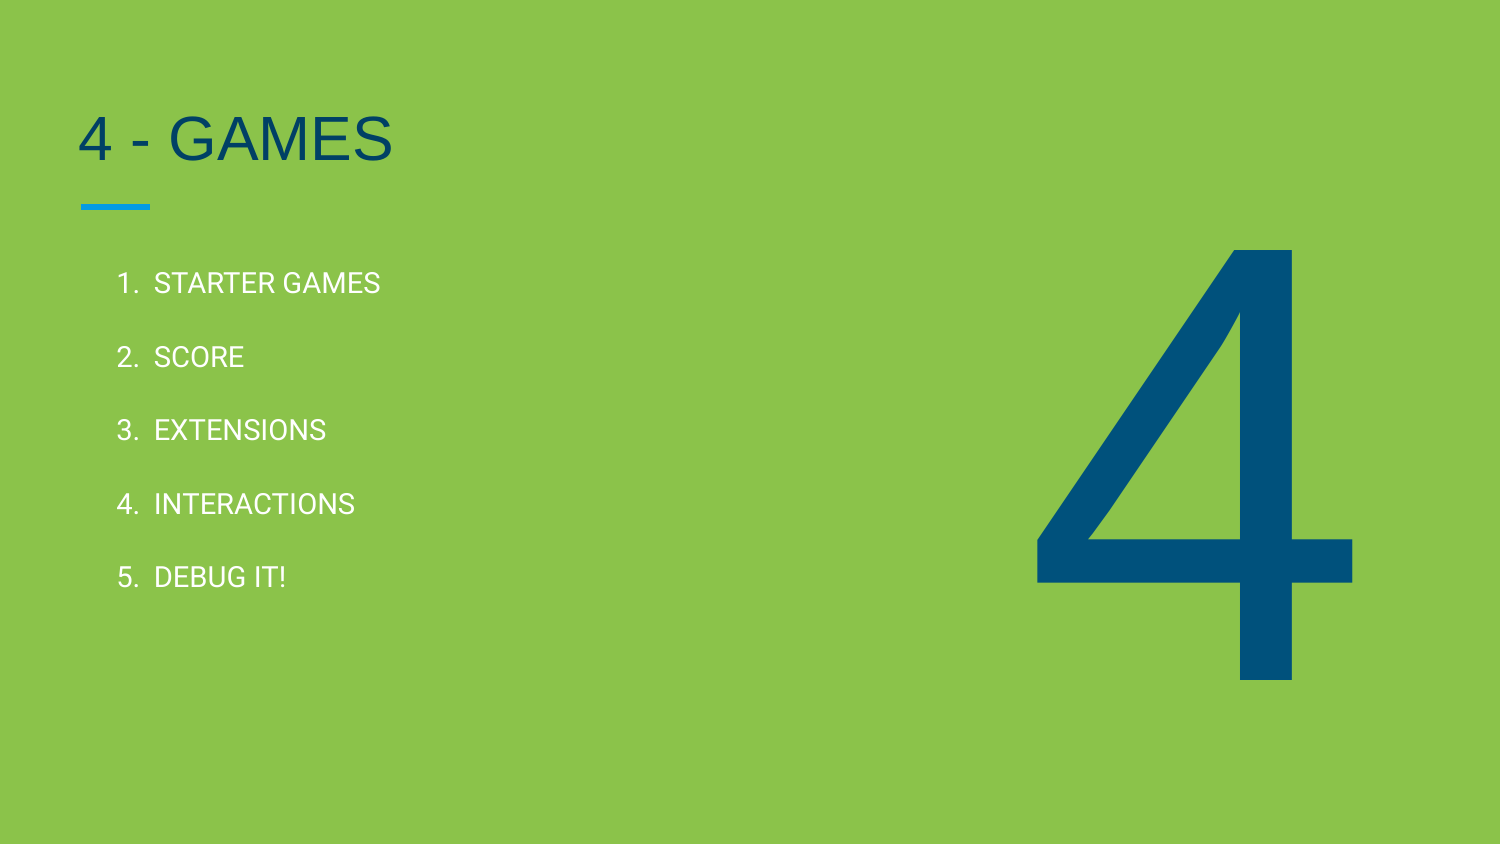

4
# 4 - GAMES
STARTER GAMES
SCORE
EXTENSIONS
INTERACTIONS
DEBUG IT!